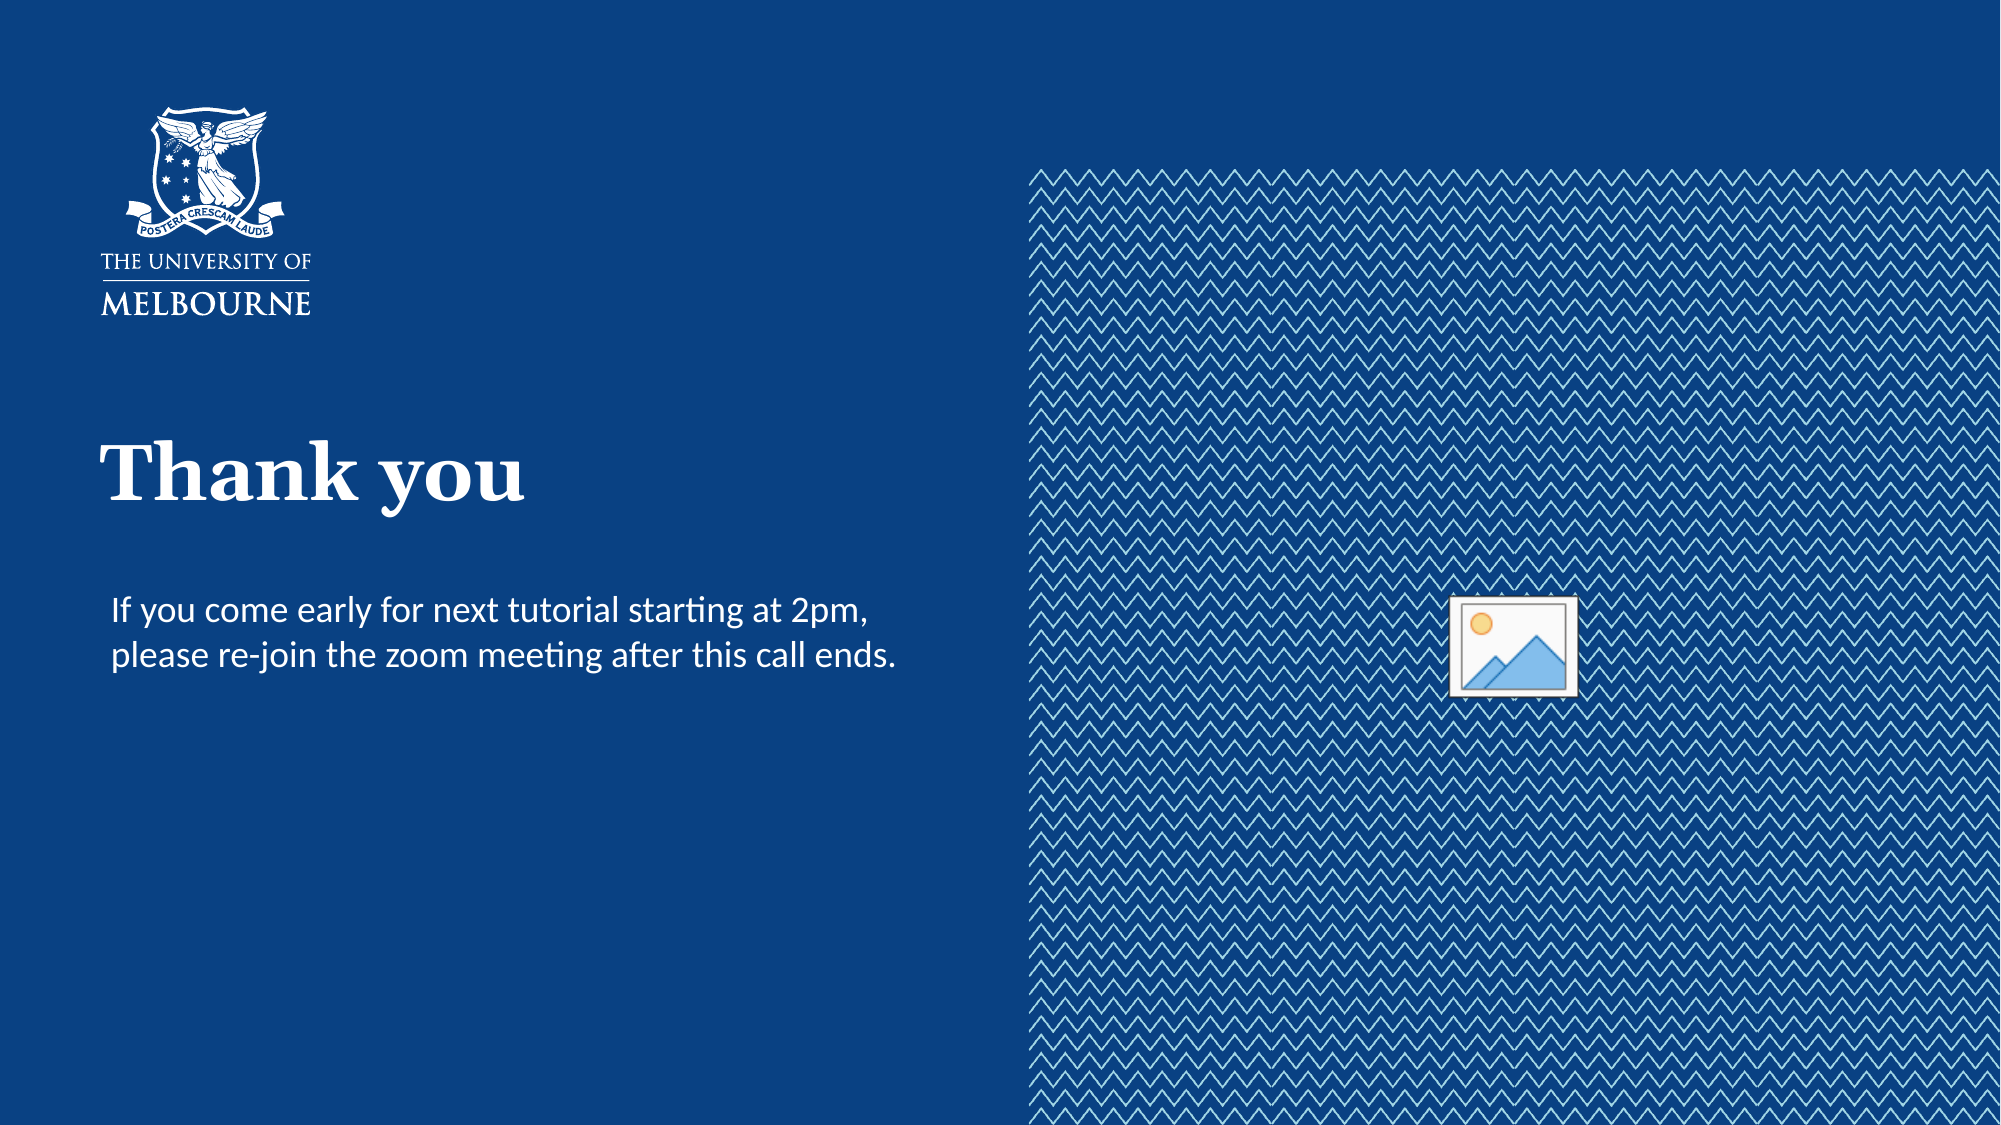

If you come early for next tutorial starting at 2pm,
please re-join the zoom meeting after this call ends.